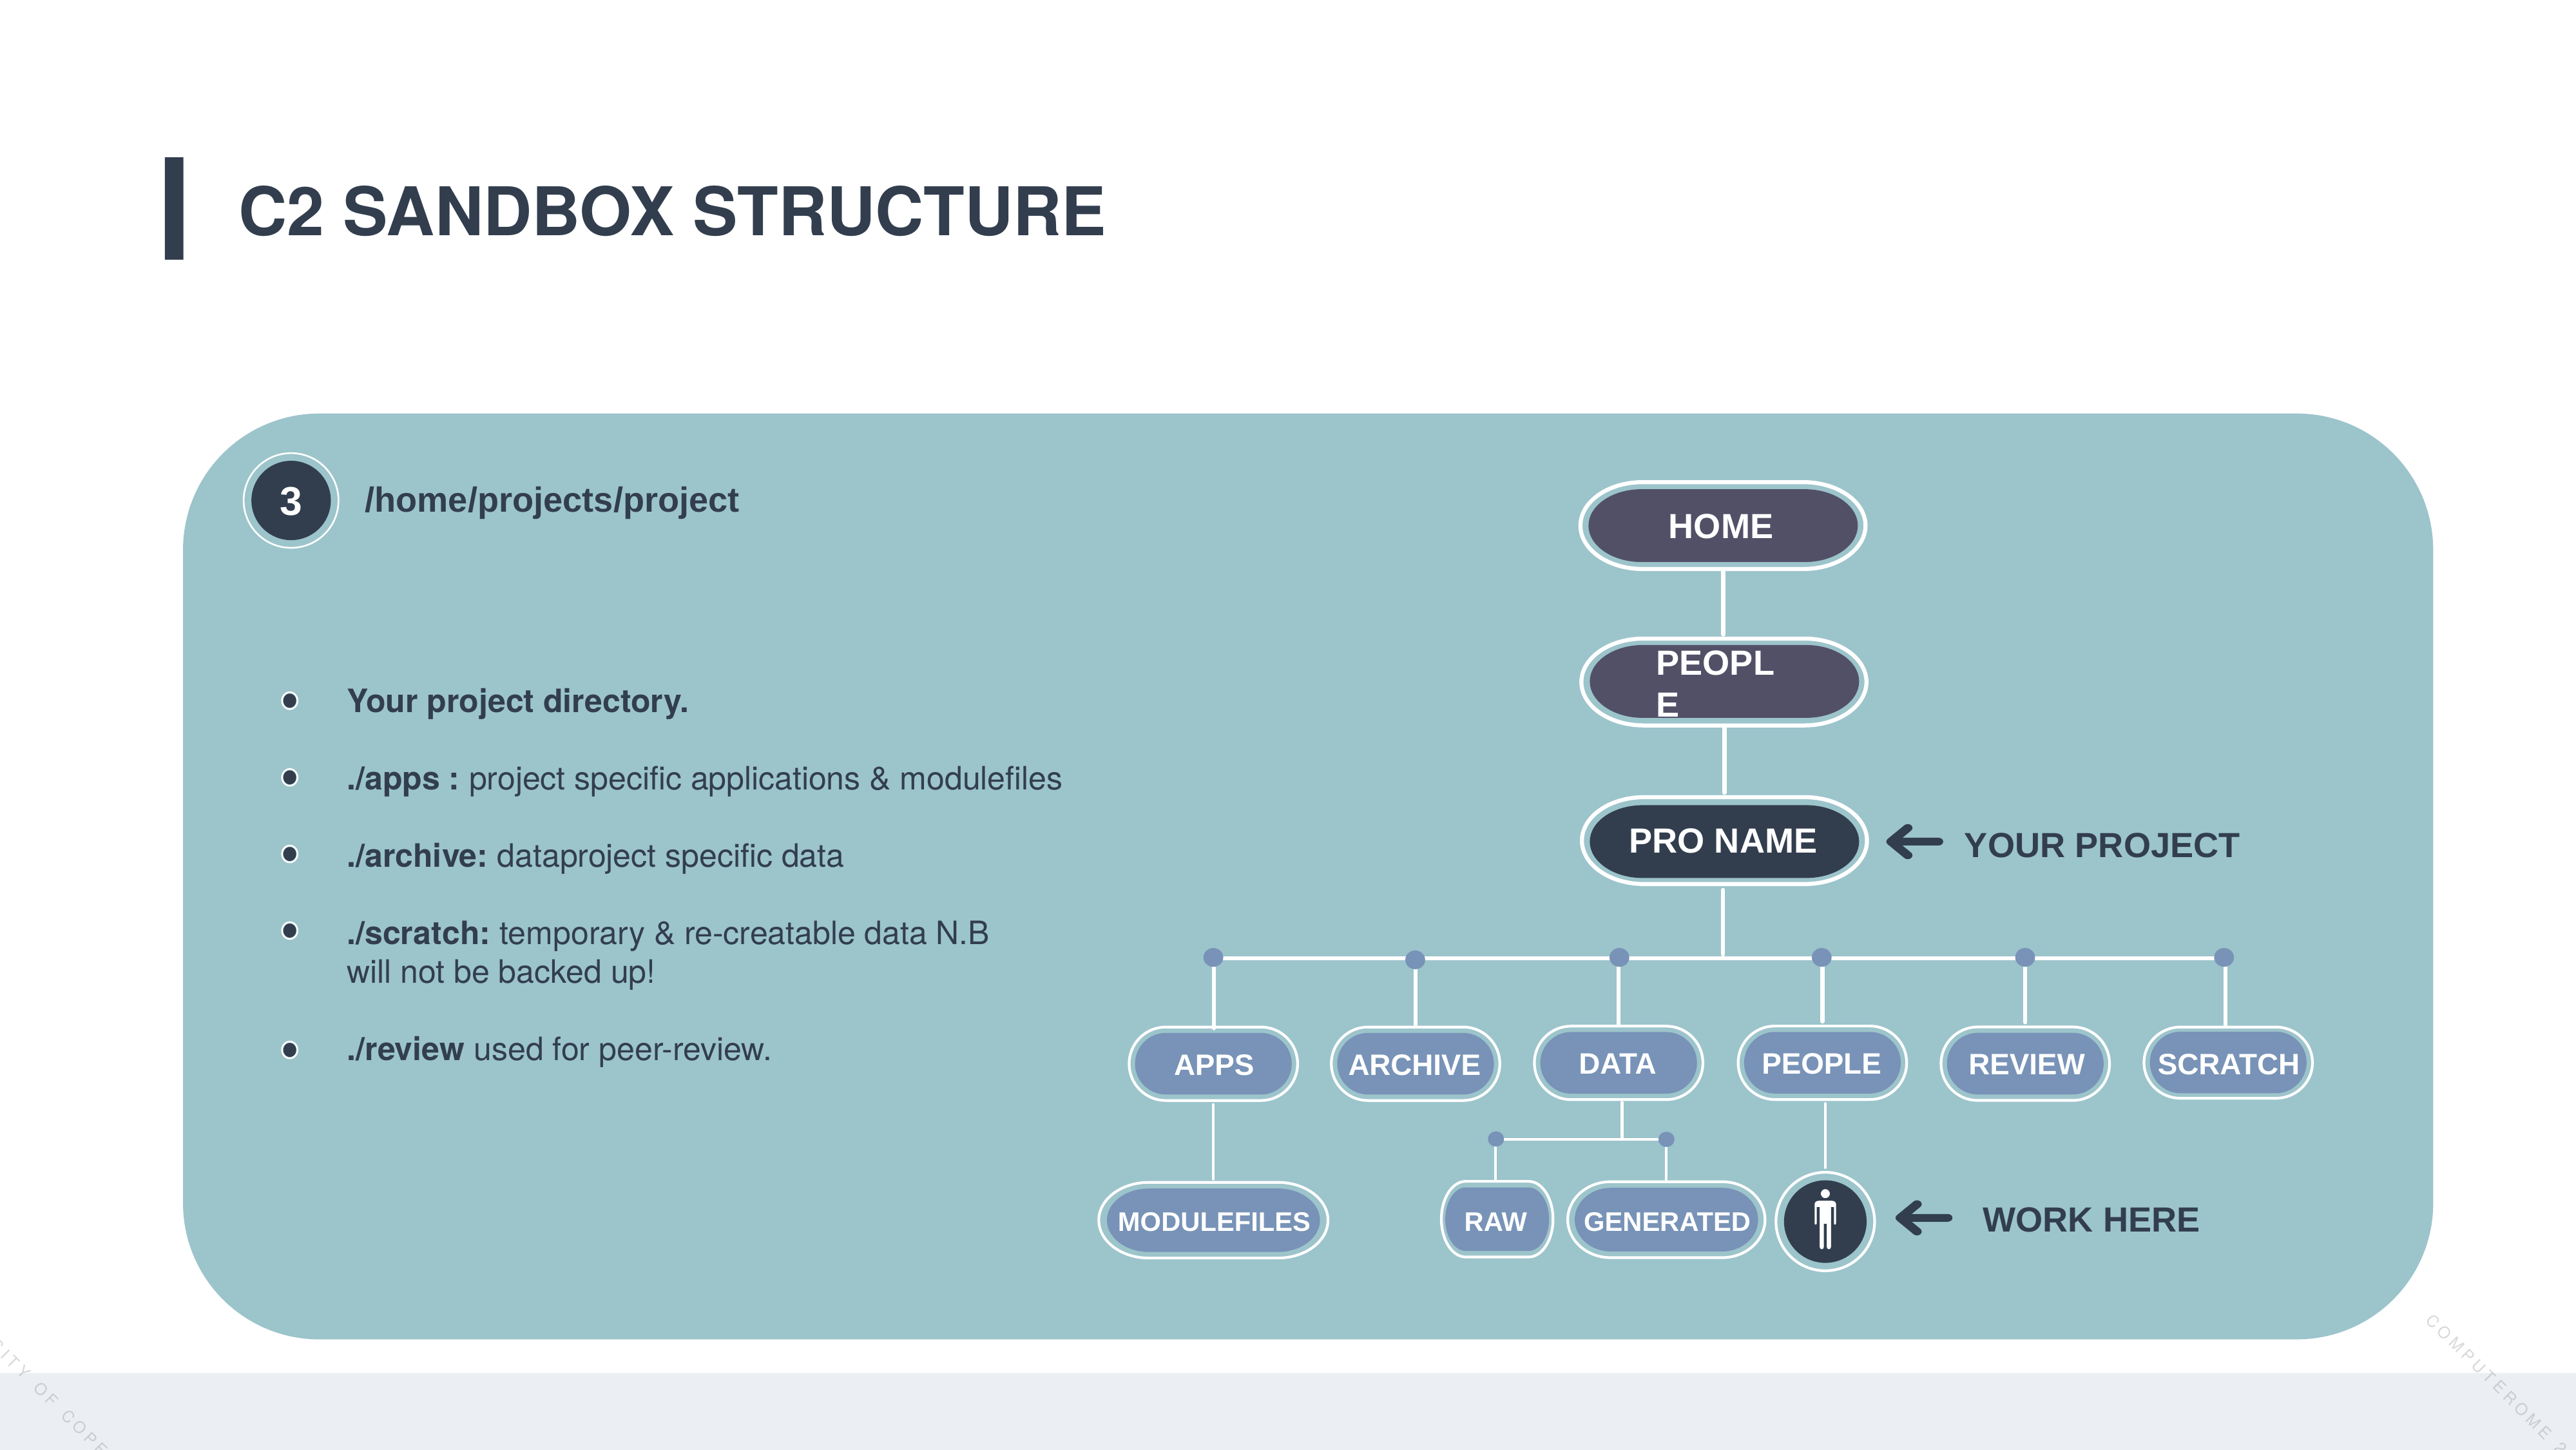

C2 SANDBOX STRUCTURE

/home/projects/project
3

HOME

PEOPLE

YOUR PROJECT
PRO NAME

DATA
PEOPLE
REVIEW
SCRATCH
APPS
ARCHIVE

APPS
WORK HERE

RAW
GENERATED

MODULEFILES
Your project directory.

./apps : project specific applications & modulefiles

./archive: dataproject specific data

./scratch: temporary & re-creatable data N.B will not be backed up!

./review used for peer-review.